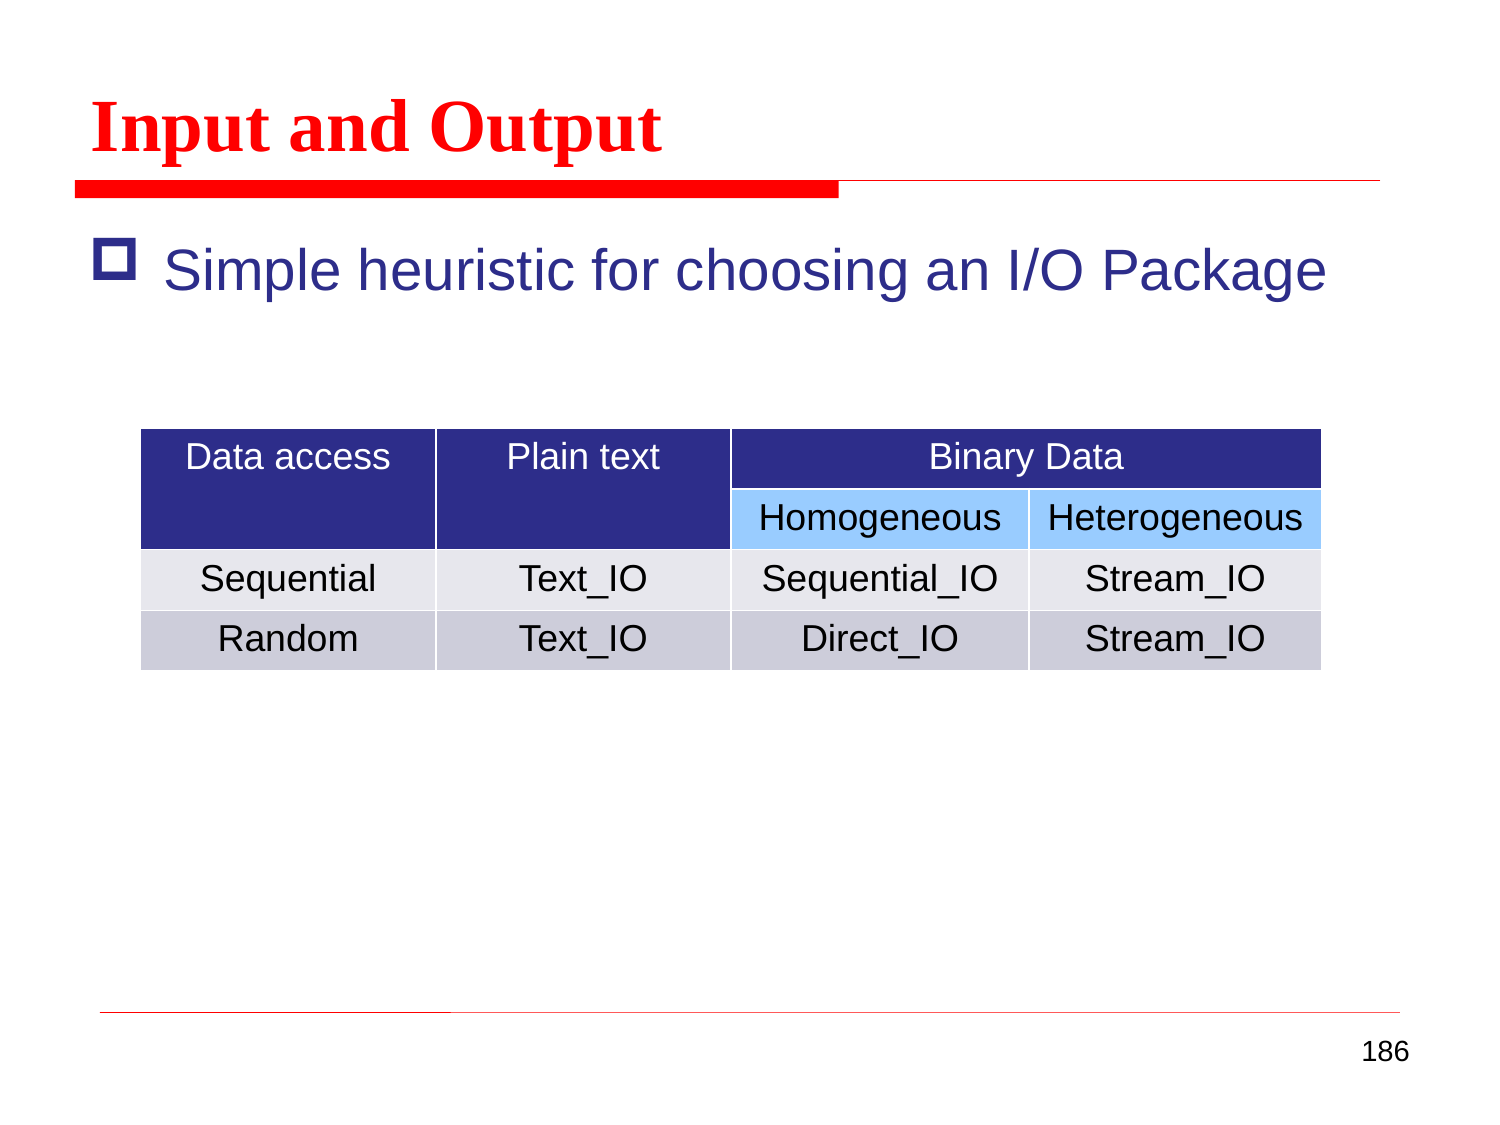

Input and Output
Simple heuristic for choosing an I/O Package
| Data access | Plain text | Binary Data |  |
| --- | --- | --- | --- |
|  |  | Homogeneous | Heterogeneous |
| Sequential | Text\_IO | Sequential\_IO | Stream\_IO |
| Random | Text\_IO | Direct\_IO | Stream\_IO |
186